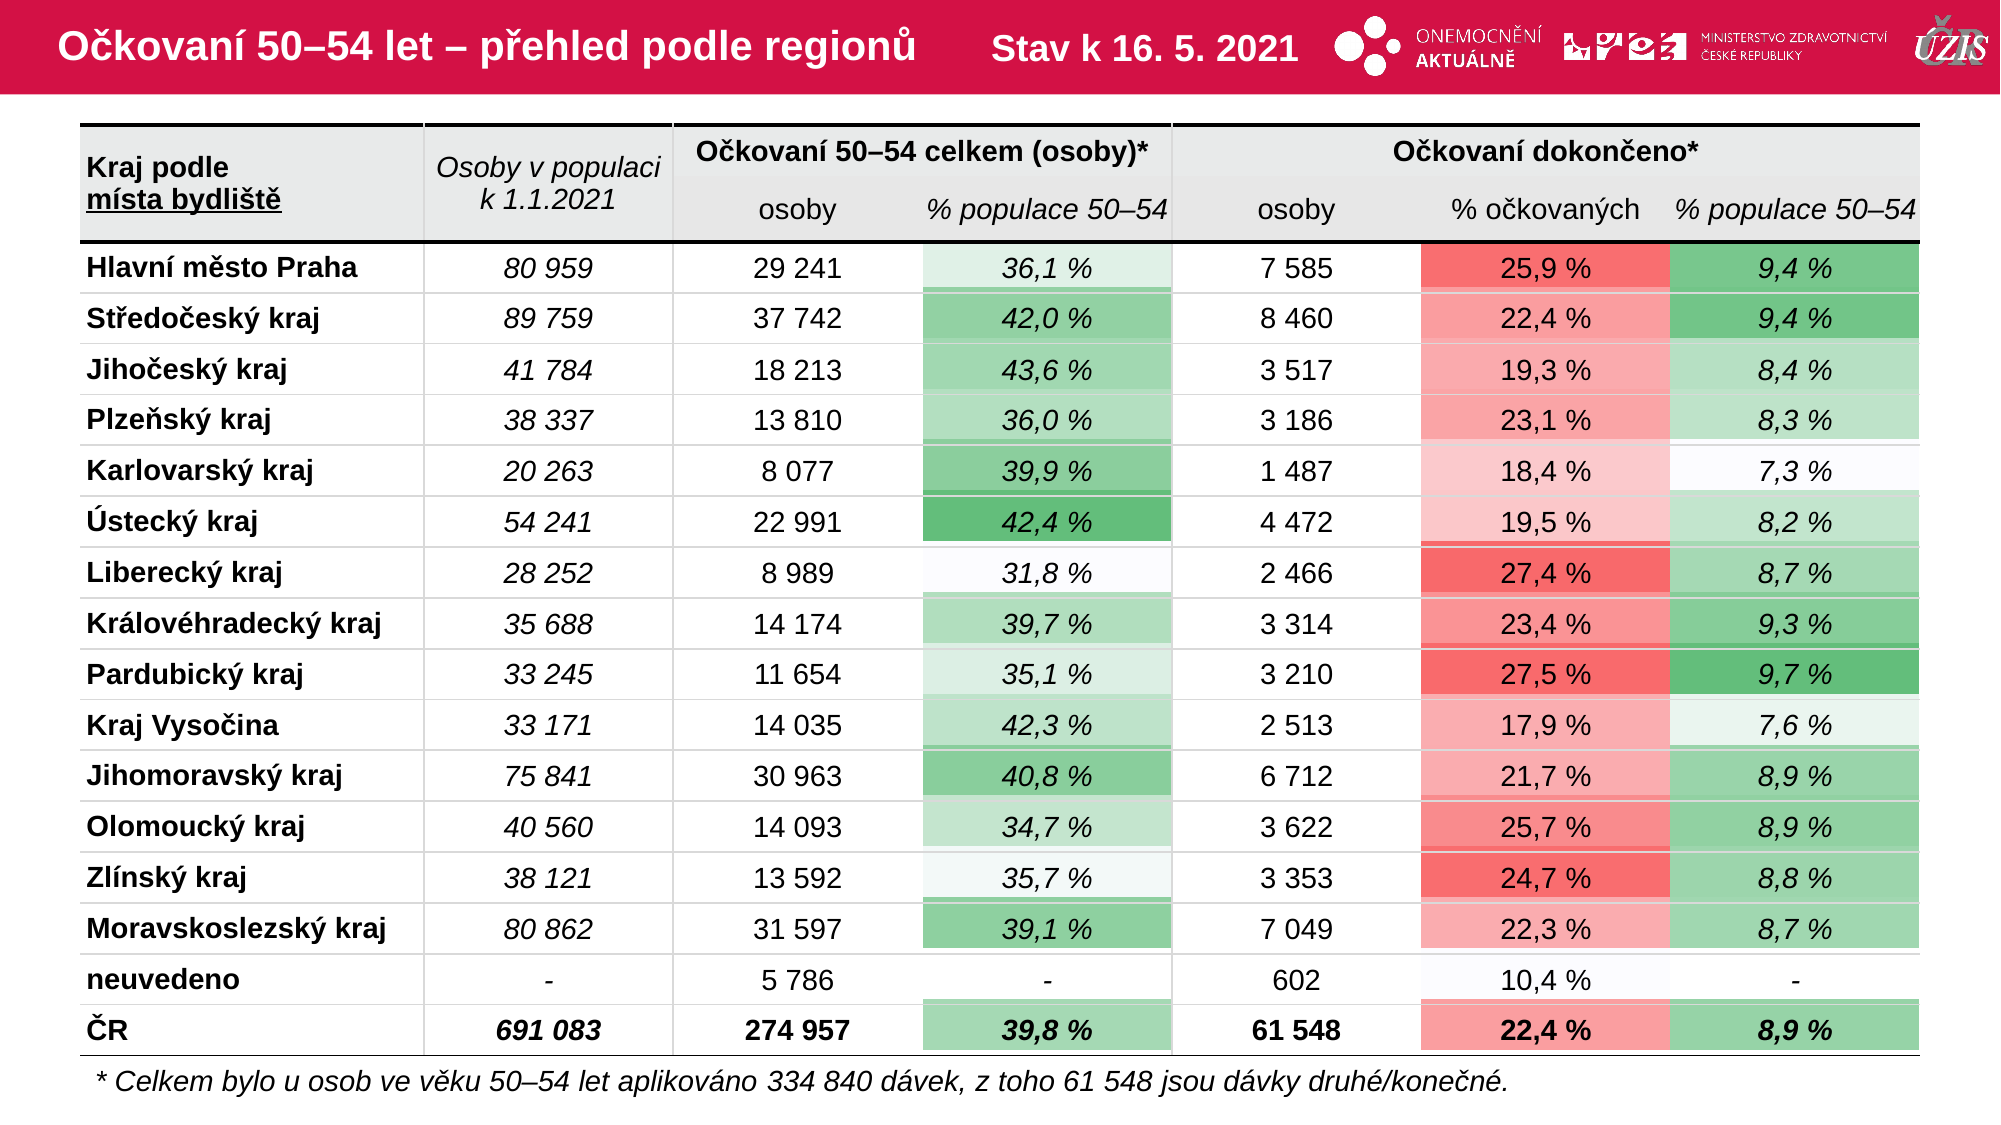

# Očkovaní 50–54 let – přehled podle regionů
Stav k 16. 5. 2021
| Kraj podle místa bydliště | Osoby v populaci k 1.1.2021 | Očkovaní 50–54 celkem (osoby)\* |  | Očkovaní dokončeno\* |  |  |
| --- | --- | --- | --- | --- | --- | --- |
|  |  | osoby | % populace 50–54 | osoby | % očkovaných | % populace 50–54 |
| Hlavní město Praha | 80 959 | 29 241 | 36,1 % | 7 585 | 25,9 % | 9,4 % |
| Středočeský kraj | 89 759 | 37 742 | 42,0 % | 8 460 | 22,4 % | 9,4 % |
| Jihočeský kraj | 41 784 | 18 213 | 43,6 % | 3 517 | 19,3 % | 8,4 % |
| Plzeňský kraj | 38 337 | 13 810 | 36,0 % | 3 186 | 23,1 % | 8,3 % |
| Karlovarský kraj | 20 263 | 8 077 | 39,9 % | 1 487 | 18,4 % | 7,3 % |
| Ústecký kraj | 54 241 | 22 991 | 42,4 % | 4 472 | 19,5 % | 8,2 % |
| Liberecký kraj | 28 252 | 8 989 | 31,8 % | 2 466 | 27,4 % | 8,7 % |
| Královéhradecký kraj | 35 688 | 14 174 | 39,7 % | 3 314 | 23,4 % | 9,3 % |
| Pardubický kraj | 33 245 | 11 654 | 35,1 % | 3 210 | 27,5 % | 9,7 % |
| Kraj Vysočina | 33 171 | 14 035 | 42,3 % | 2 513 | 17,9 % | 7,6 % |
| Jihomoravský kraj | 75 841 | 30 963 | 40,8 % | 6 712 | 21,7 % | 8,9 % |
| Olomoucký kraj | 40 560 | 14 093 | 34,7 % | 3 622 | 25,7 % | 8,9 % |
| Zlínský kraj | 38 121 | 13 592 | 35,7 % | 3 353 | 24,7 % | 8,8 % |
| Moravskoslezský kraj | 80 862 | 31 597 | 39,1 % | 7 049 | 22,3 % | 8,7 % |
| neuvedeno | - | 5 786 | - | 602 | 10,4 % | - |
| ČR | 691 083 | 274 957 | 39,8 % | 61 548 | 22,4 % | 8,9 % |
|  |  |  |  |  |  |
| --- | --- | --- | --- | --- | --- |
|  |  |  |  |  |  |
|  |  |  |  |  |  |
|  |  |  |  |  |  |
|  |  |  |  |  |  |
|  |  |  |  |  |  |
|  |  |  |  |  |  |
|  |  |  |  |  |  |
|  |  |  |  |  |  |
|  |  |  |  |  |  |
|  |  |  |  |  |  |
|  |  |  |  |  |  |
|  |  |  |  |  |  |
|  |  |  |  |  |  |
|  |  |  |  |  |  |
|  |  |  |  |  |  |
* Celkem bylo u osob ve věku 50–54 let aplikováno 334 840 dávek, z toho 61 548 jsou dávky druhé/konečné.